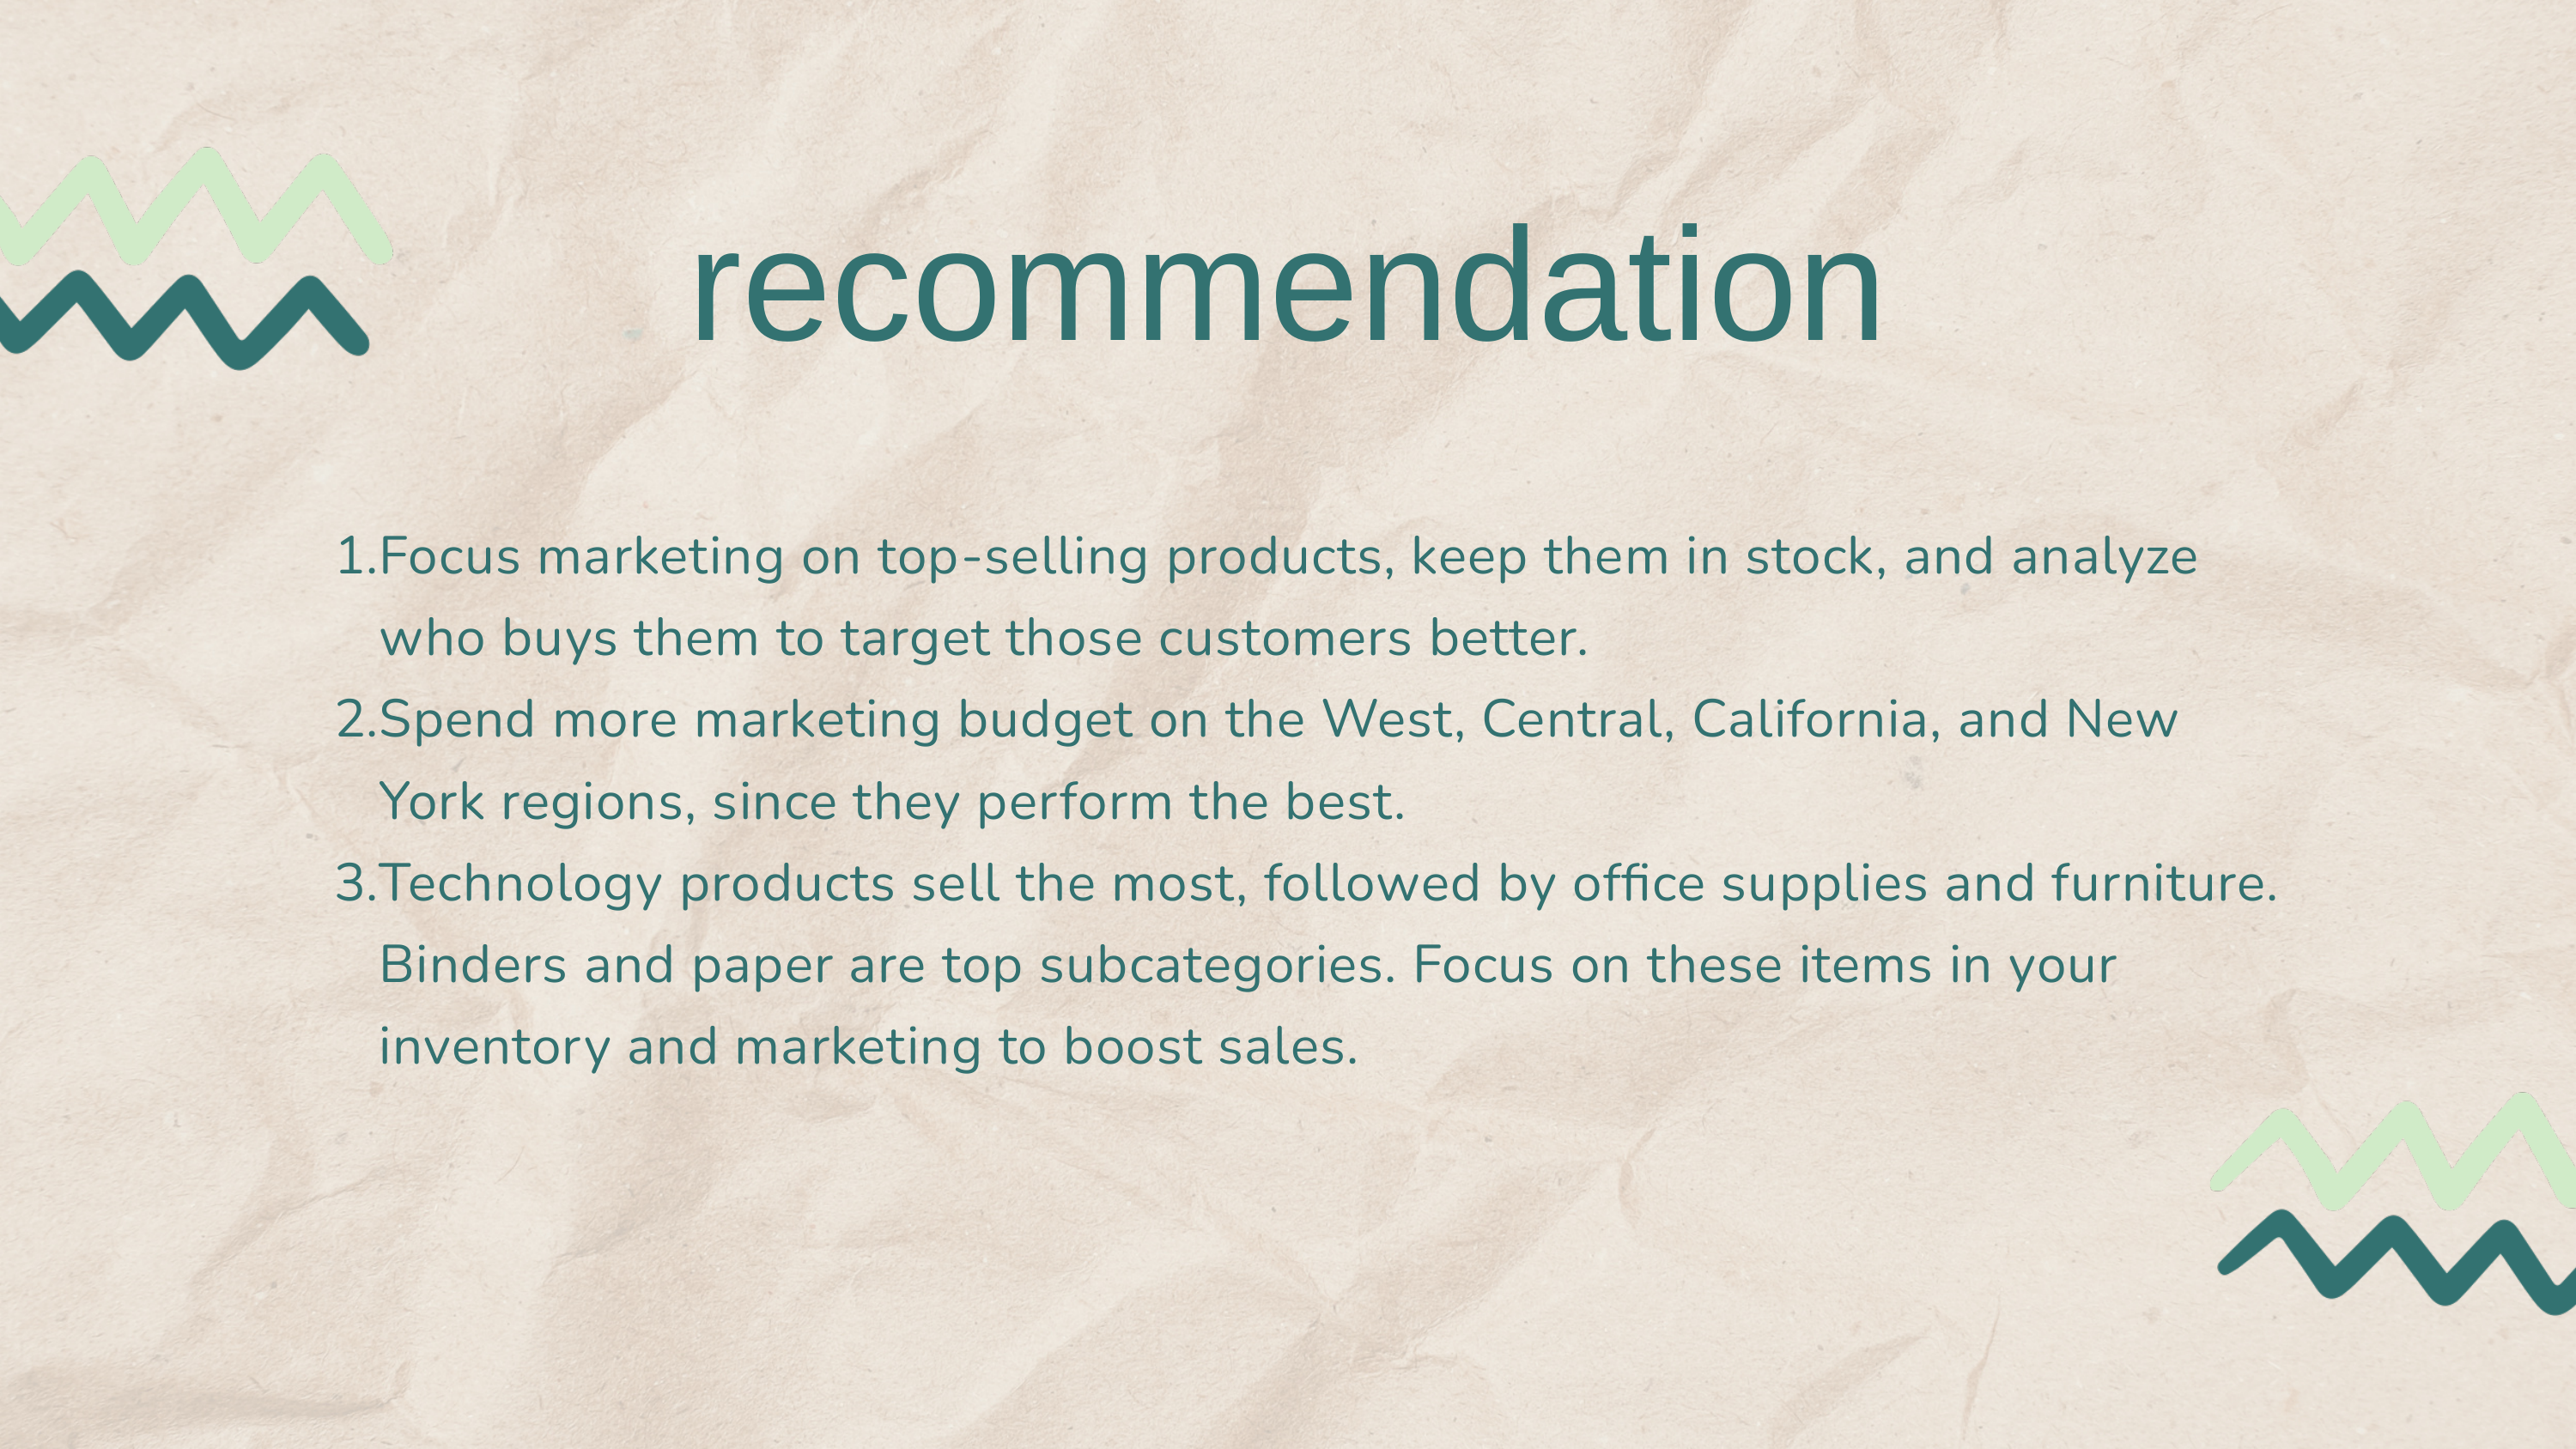

recommendation

Focus marketing on top-selling products, keep them in stock, and analyze who buys them to target those customers better.
Spend more marketing budget on the West, Central, California, and New York regions, since they perform the best.
Technology products sell the most, followed by office supplies and furniture. Binders and paper are top subcategories. Focus on these items in your inventory and marketing to boost sales.